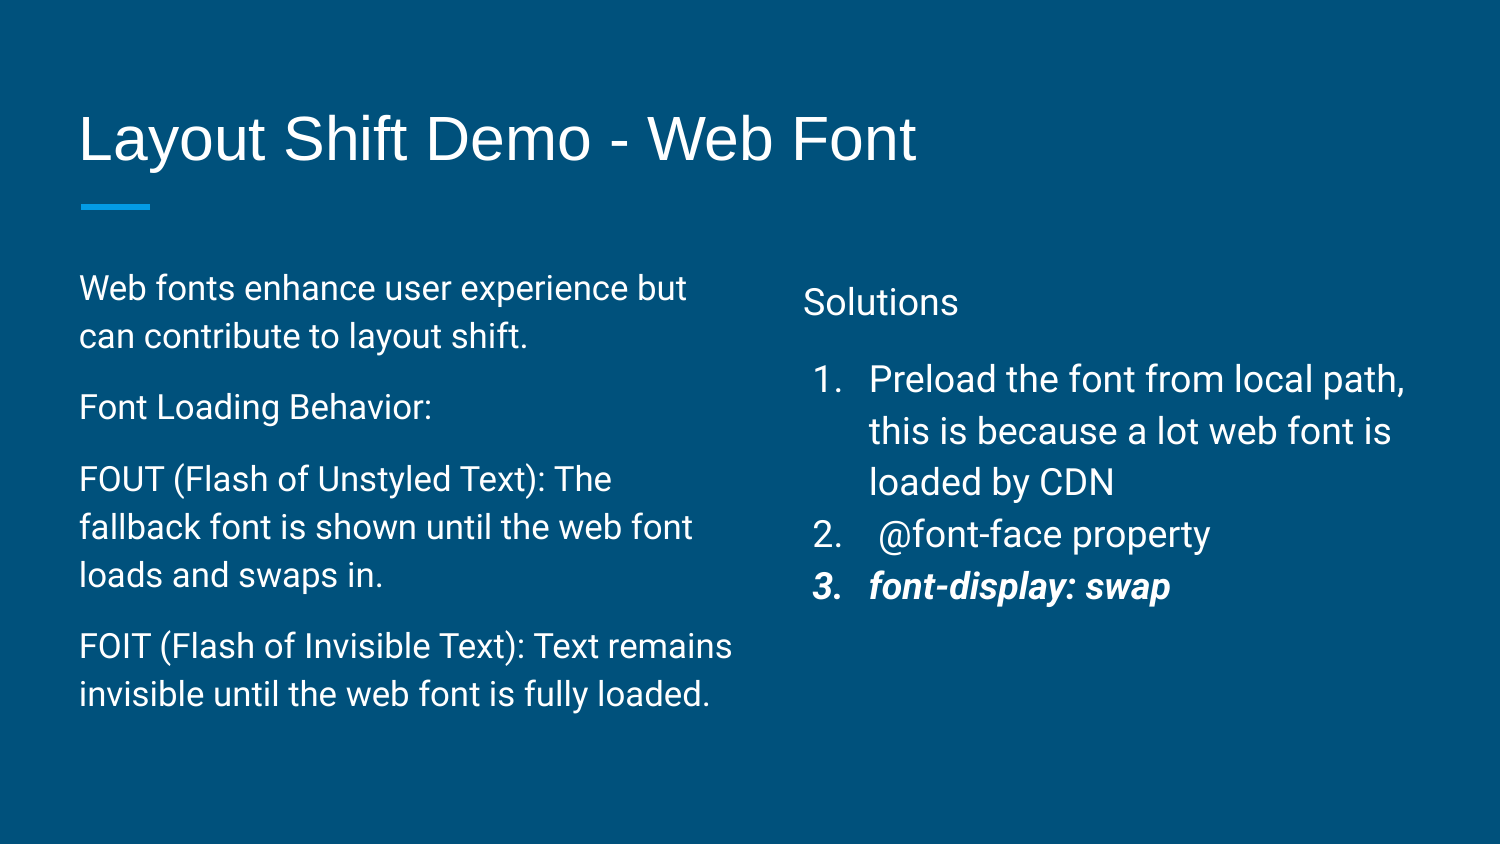

# Layout Shift Demo - Web Font
Web fonts enhance user experience but can contribute to layout shift.
Font Loading Behavior:
FOUT (Flash of Unstyled Text): The fallback font is shown until the web font loads and swaps in.
FOIT (Flash of Invisible Text): Text remains invisible until the web font is fully loaded.

 Solutions
Preload the font from local path, this is because a lot web font is loaded by CDN
 @font-face property
font-display: swap